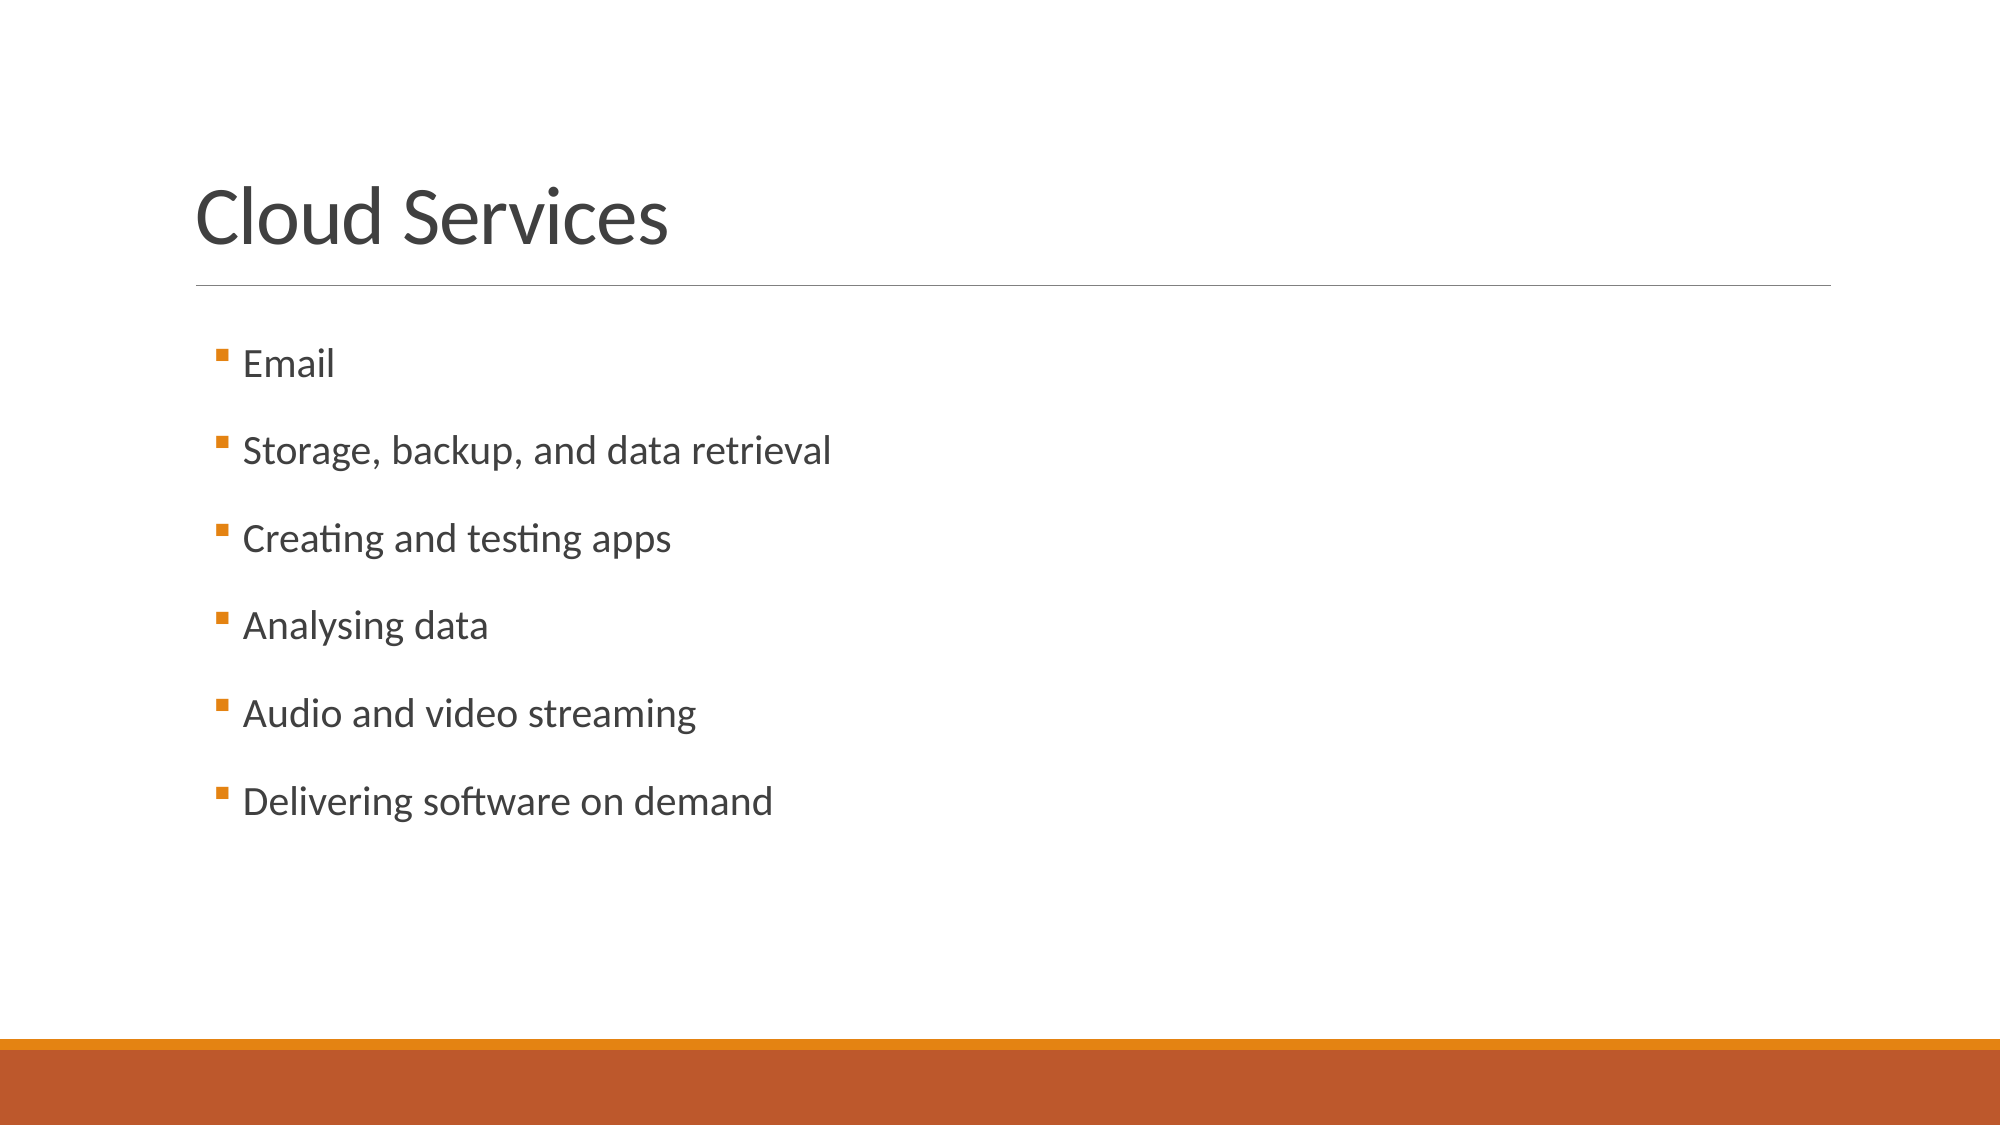

# Cloud Services
Email
Storage, backup, and data retrieval
Creating and testing apps
Analysing data
Audio and video streaming
Delivering software on demand